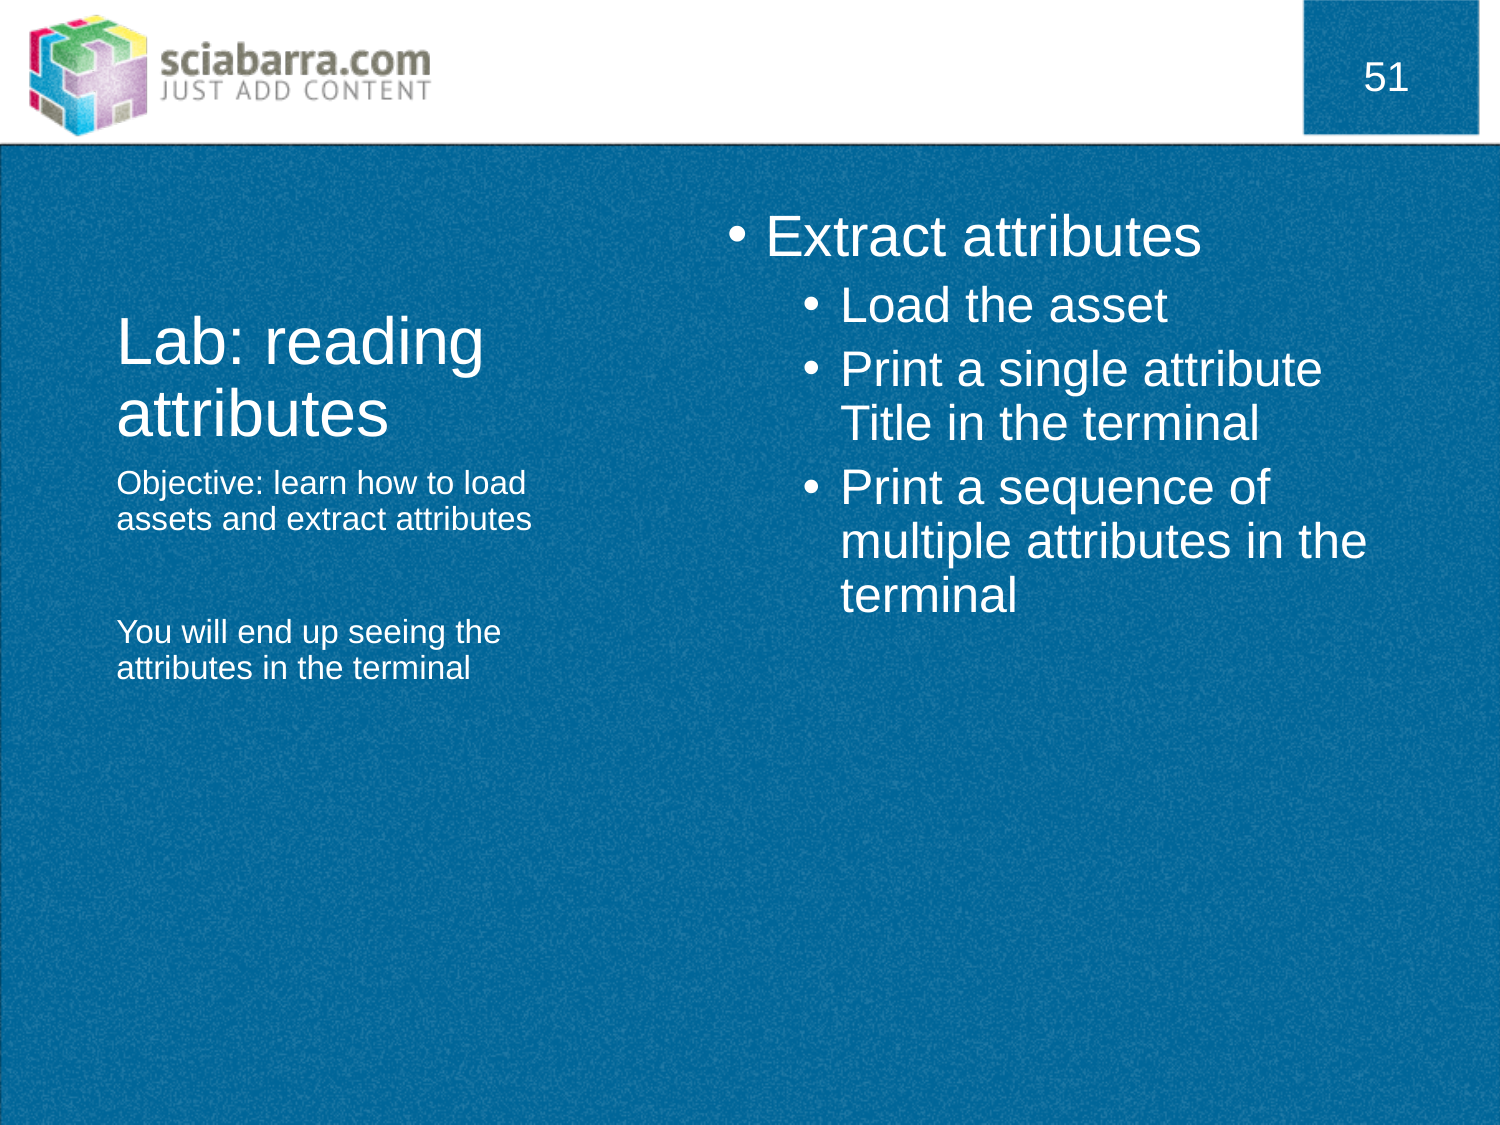

51
# Lab: reading attributes
Extract attributes
Load the asset
Print a single attribute Title in the terminal
Print a sequence of multiple attributes in the terminal
Objective: learn how to load assets and extract attributes

You will end up seeing the attributes in the terminal